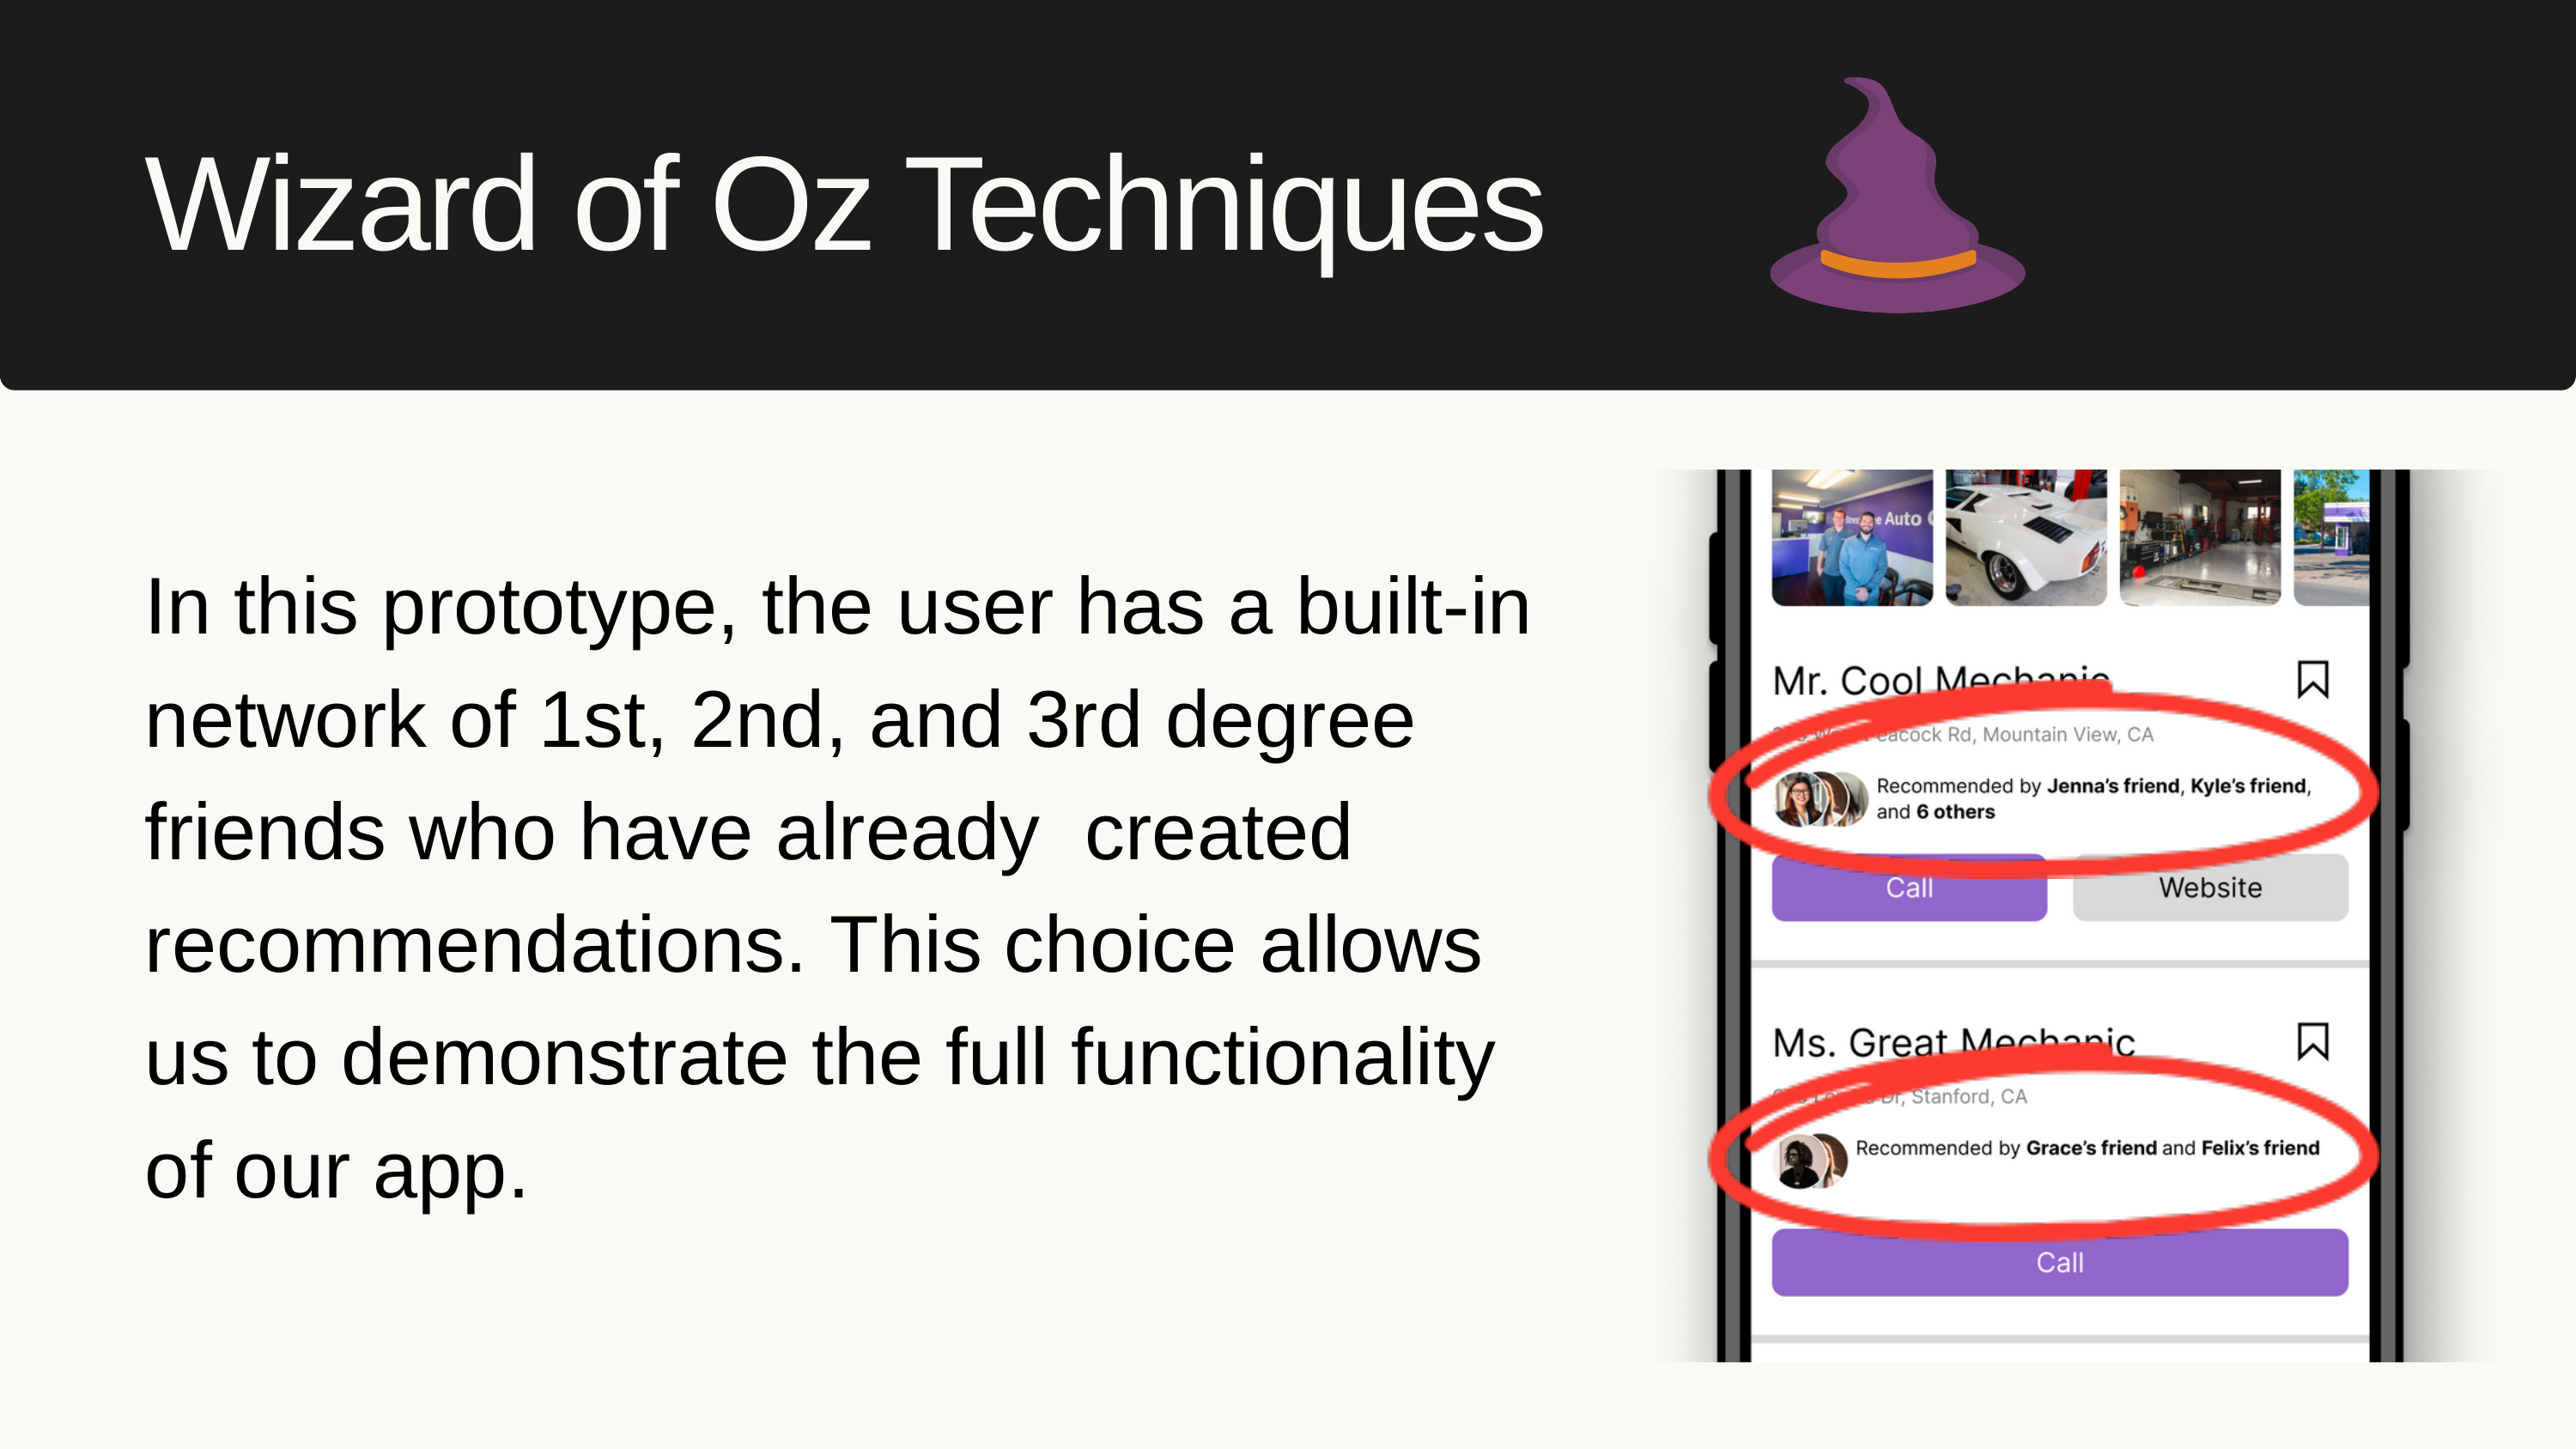

Wizard of Oz Techniques

In this prototype, the user has a built-in network of 1st, 2nd, and 3rd degree friends who have already  created recommendations. This choice allows us to demonstrate the full functionality of our app.